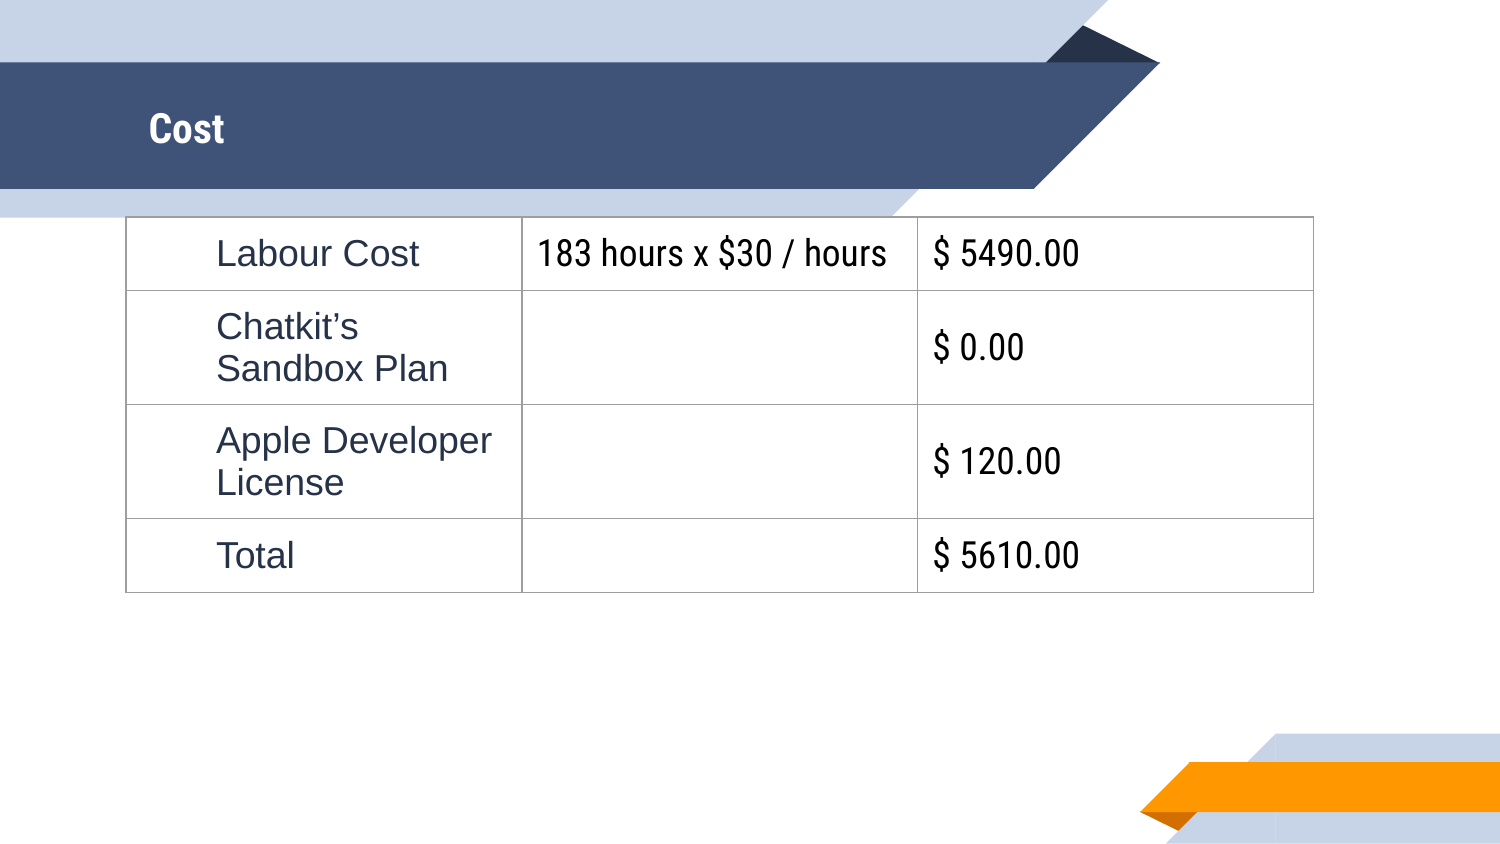

# Cost
| Labour Cost | 183 hours x $30 / hours | $ 5490.00 |
| --- | --- | --- |
| Chatkit’s Sandbox Plan |  | $ 0.00 |
| Apple Developer License |  | $ 120.00 |
| Total |  | $ 5610.00 |